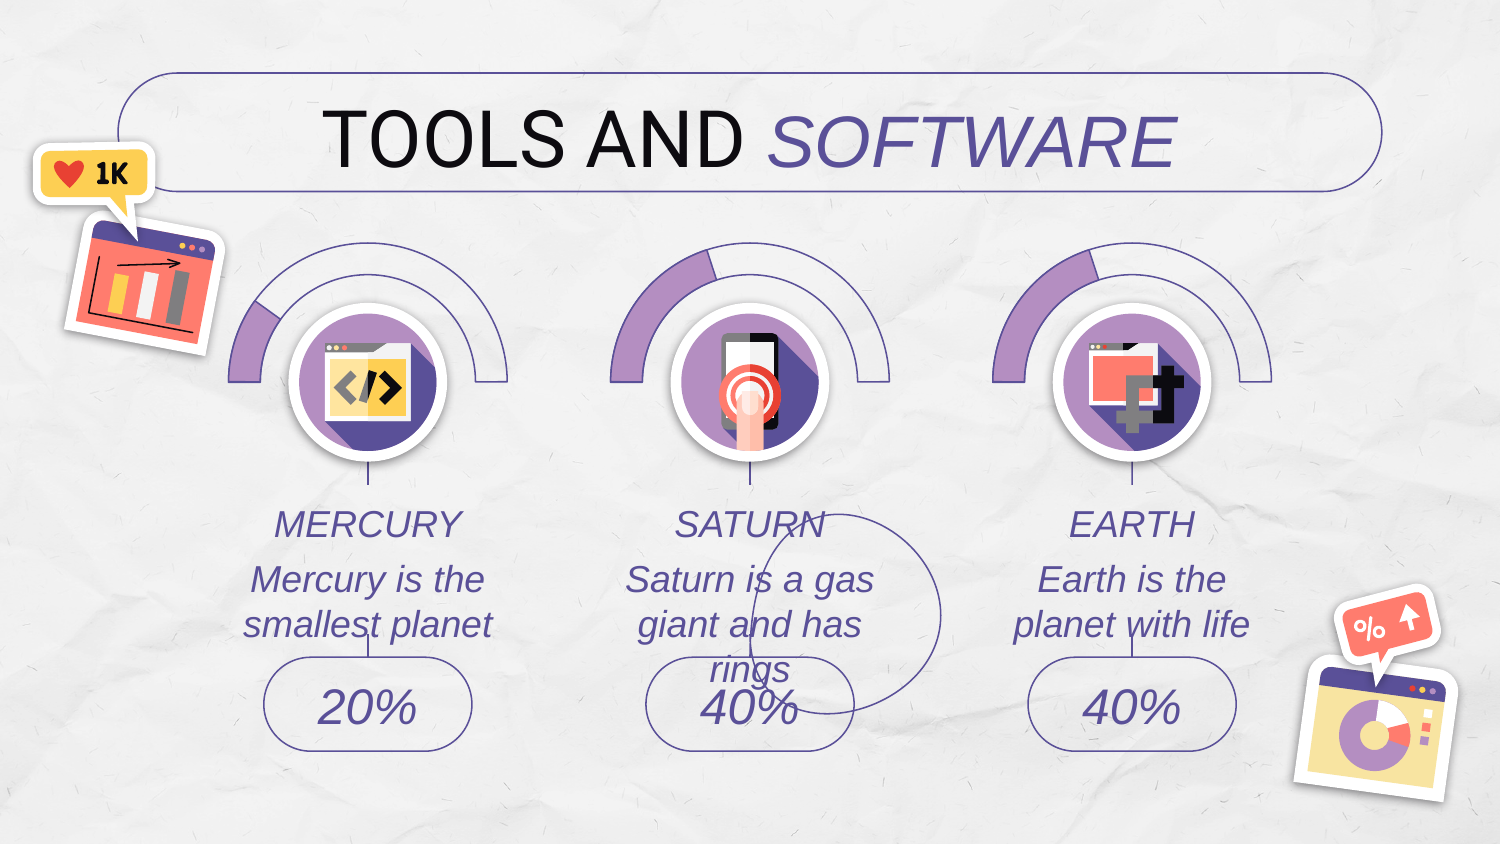

TOOLS AND SOFTWARE

EARTH
MERCURY
SATURN
Mercury is the smallest planet
Saturn is a gas giant and has rings
Earth is the planet with life

40%
40%
# 20%